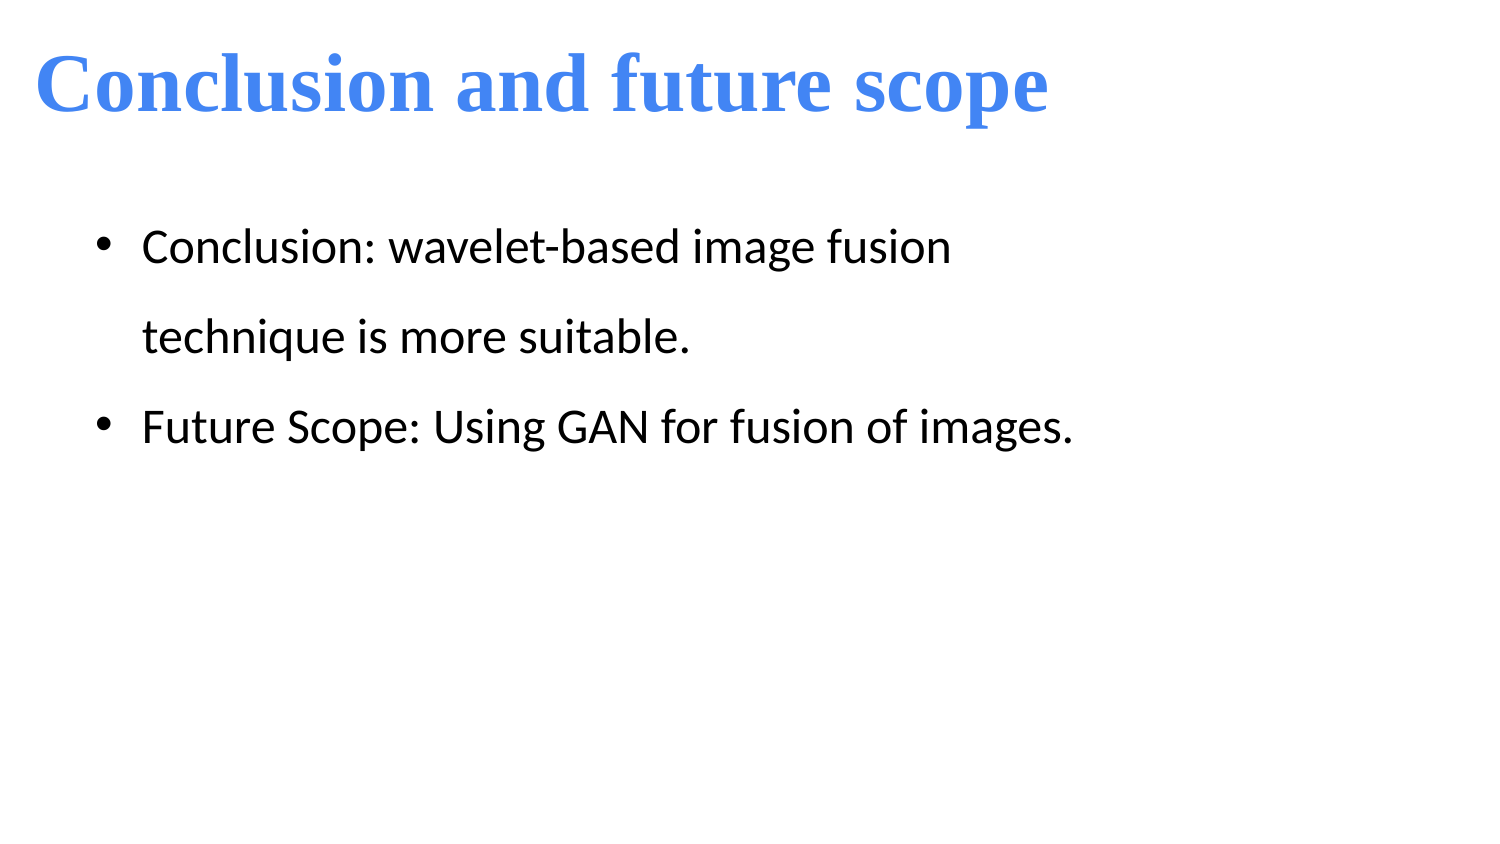

Conclusion and future scope
Conclusion: wavelet-based image fusion technique is more suitable.
Future Scope: Using GAN for fusion of images.